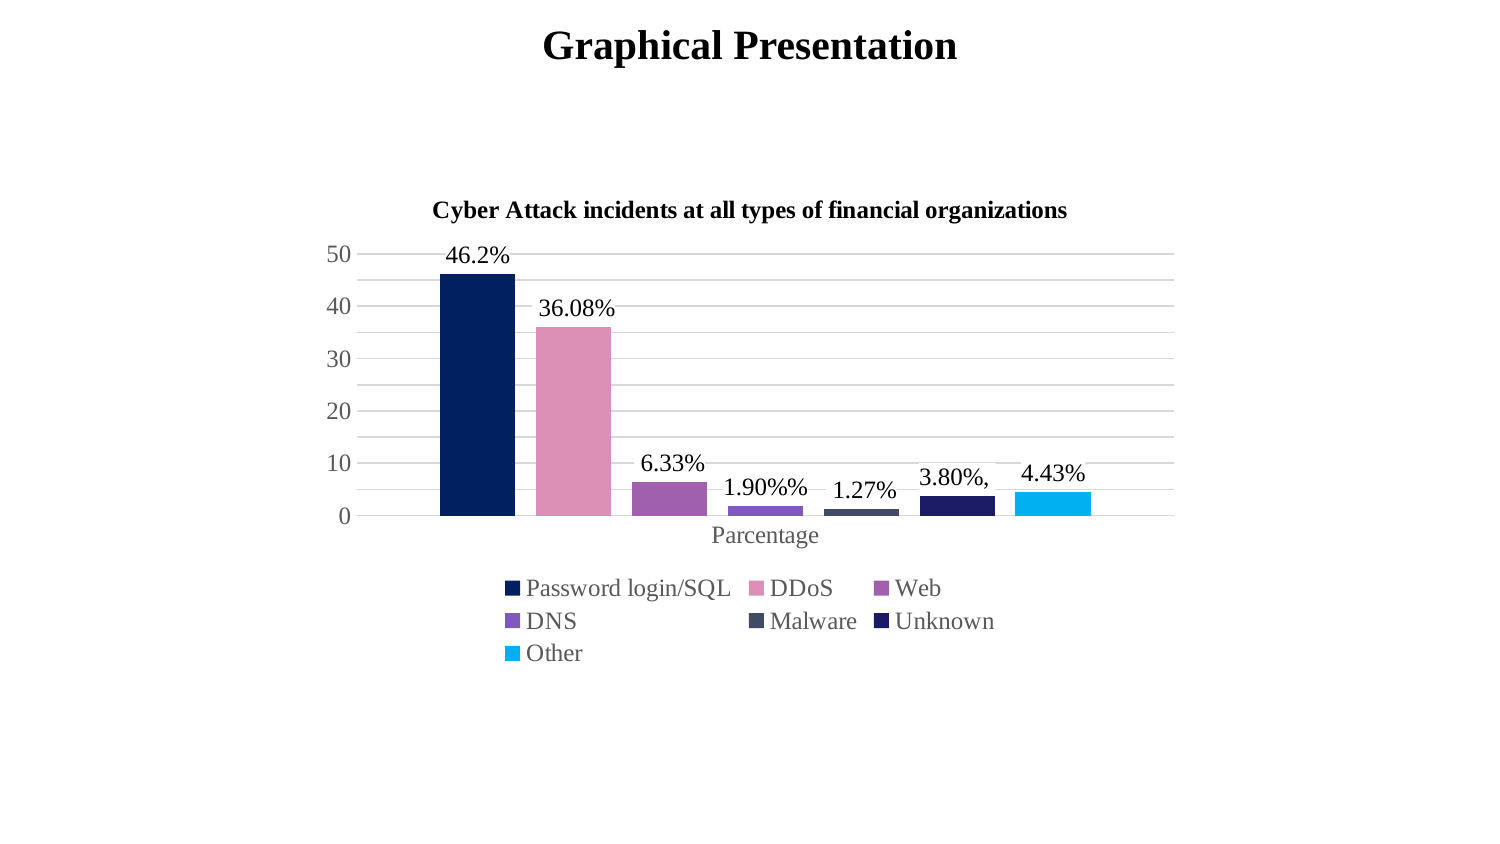

# Graphical Presentation

### Chart: Cyber Attack incidents at all types of financial organizations

| Category | Password login/SQL | DDoS | Web | DNS | Malware | Unknown | Other |
|---|---|---|---|---|---|---|---|
| Parcentage | 46.2 | 36.08 | 6.33 | 1.9 | 1.27 | 3.8 | 4.43 |